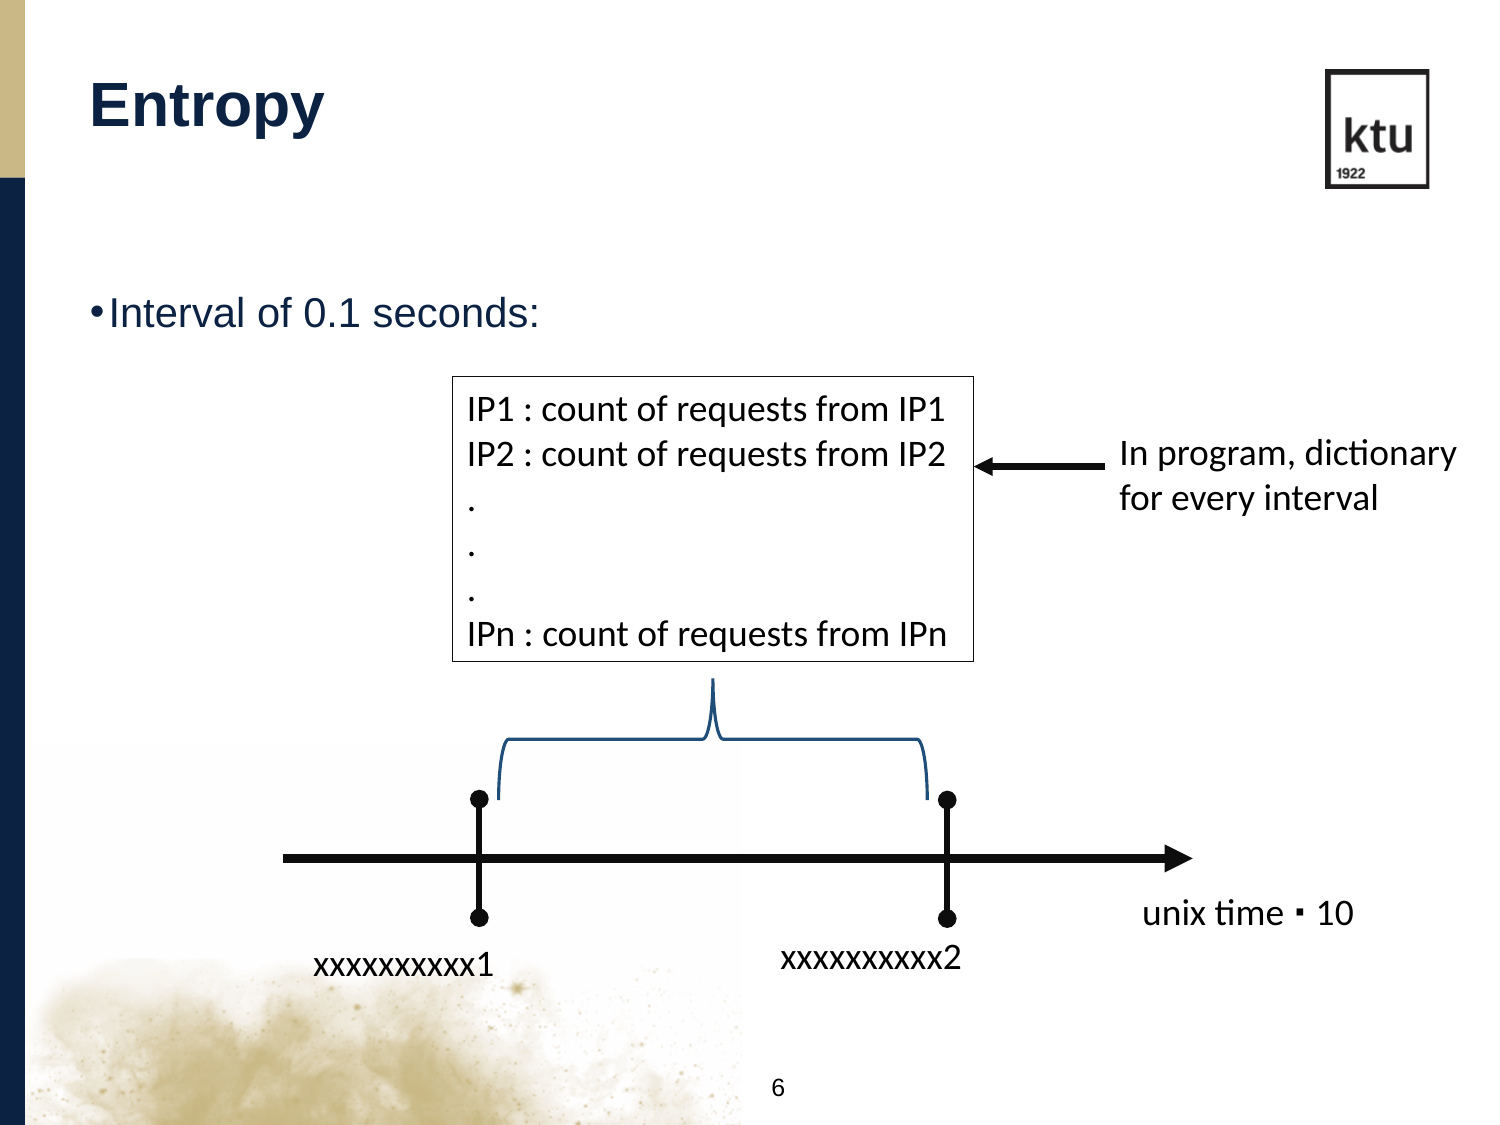

Entropy
Interval of 0.1 seconds:

IP1 : count of requests from IP1
IP2 : count of requests from IP2
.
.
.
IPn : count of requests from IPn
In program, dictionary for every interval

unix time ⋅ 10
xxxxxxxxxx2
xxxxxxxxxx1